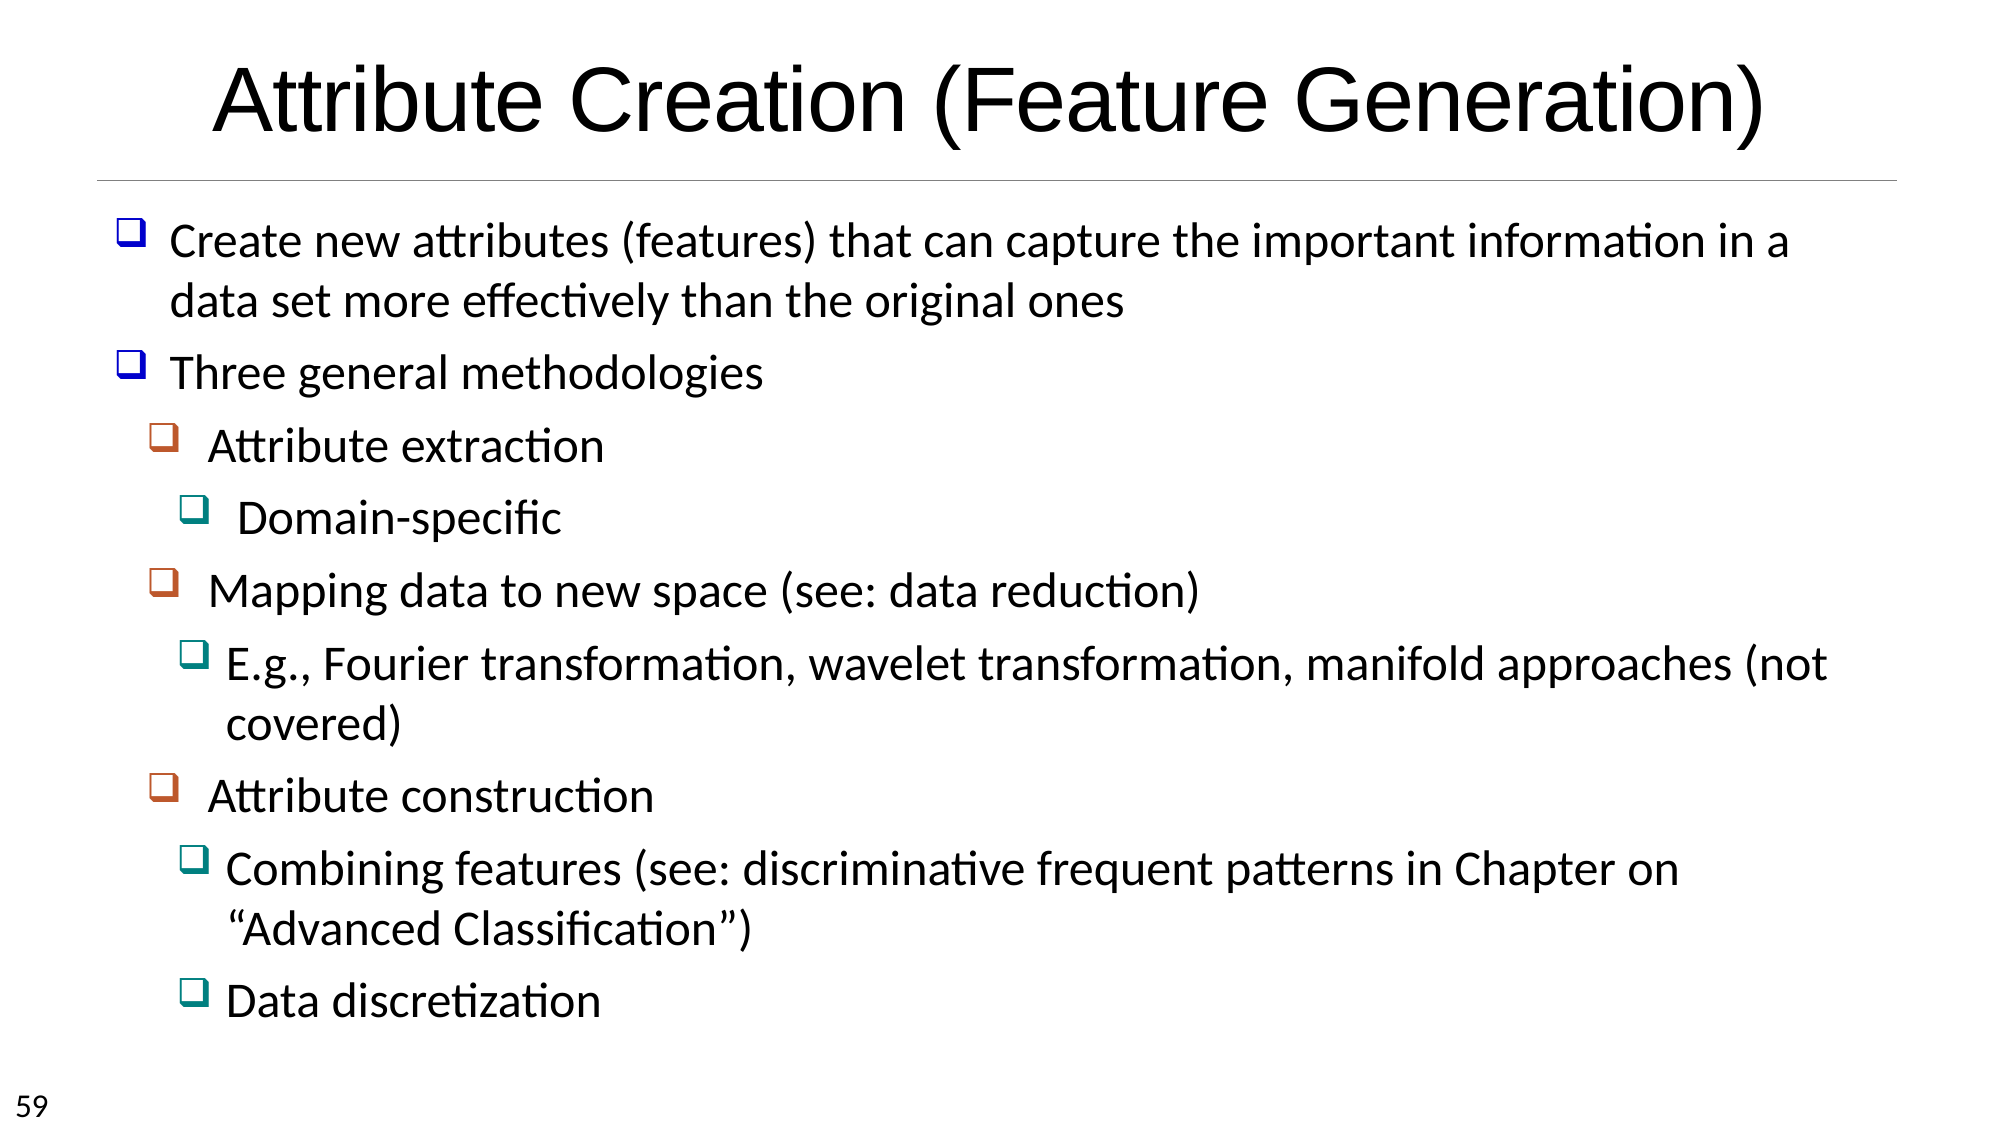

Attribute Creation (Feature Generation)
Create new attributes (features) that can capture the important information in a data set more effectively than the original ones
Three general methodologies
Attribute extraction
 Domain-specific
Mapping data to new space (see: data reduction)
E.g., Fourier transformation, wavelet transformation, manifold approaches (not covered)
Attribute construction
Combining features (see: discriminative frequent patterns in Chapter on “Advanced Classification”)
Data discretization